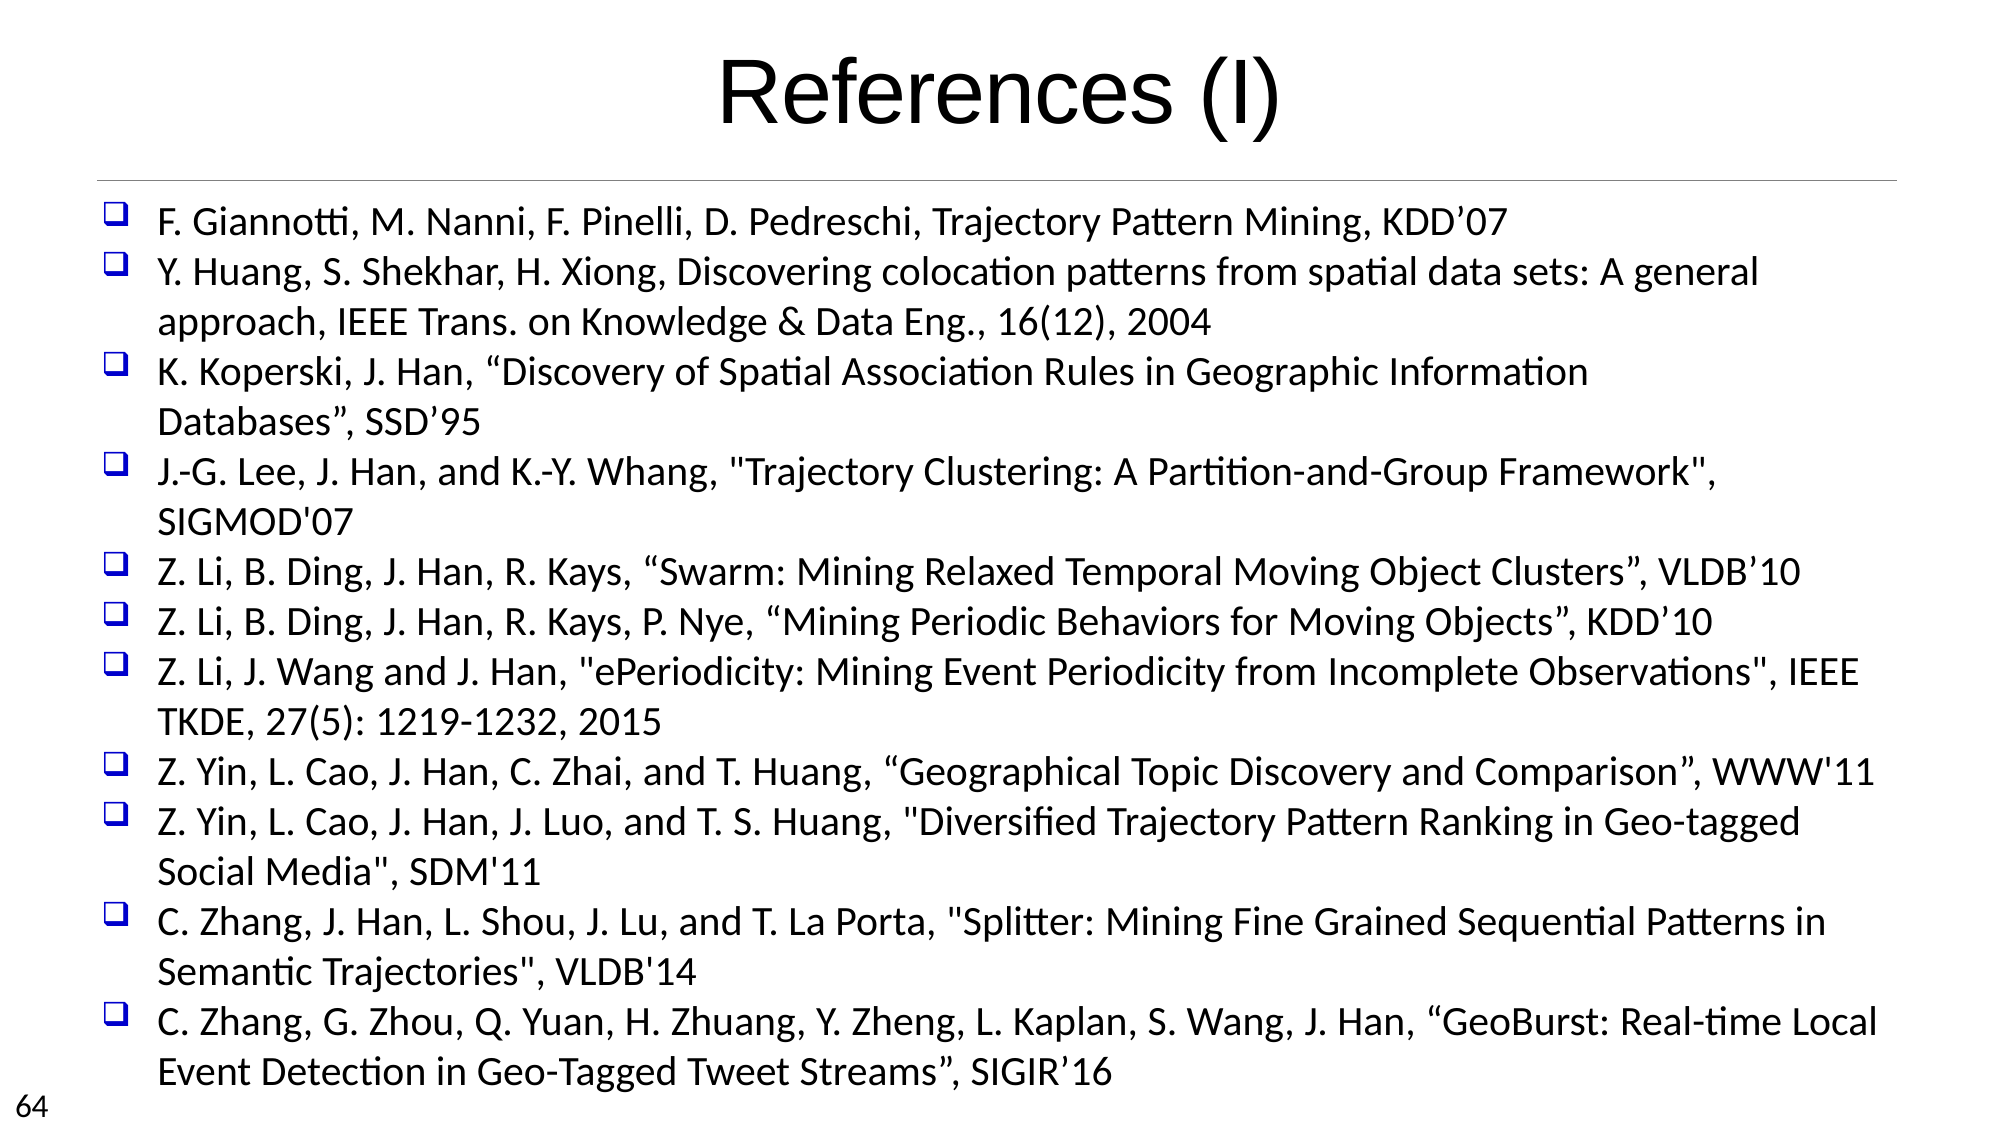

# References (I)
F. Giannotti, M. Nanni, F. Pinelli, D. Pedreschi, Trajectory Pattern Mining, KDD’07
Y. Huang, S. Shekhar, H. Xiong, Discovering colocation patterns from spatial data sets: A general approach, IEEE Trans. on Knowledge & Data Eng., 16(12), 2004
K. Koperski, J. Han, “Discovery of Spatial Association Rules in Geographic Information Databases”, SSD’95
J.-G. Lee, J. Han, and K.-Y. Whang, "Trajectory Clustering: A Partition-and-Group Framework", SIGMOD'07
Z. Li, B. Ding, J. Han, R. Kays, “Swarm: Mining Relaxed Temporal Moving Object Clusters”, VLDB’10
Z. Li, B. Ding, J. Han, R. Kays, P. Nye, “Mining Periodic Behaviors for Moving Objects”, KDD’10
Z. Li, J. Wang and J. Han, "ePeriodicity: Mining Event Periodicity from Incomplete Observations", IEEE TKDE, 27(5): 1219-1232, 2015
Z. Yin, L. Cao, J. Han, C. Zhai, and T. Huang, “Geographical Topic Discovery and Comparison”, WWW'11
Z. Yin, L. Cao, J. Han, J. Luo, and T. S. Huang, "Diversified Trajectory Pattern Ranking in Geo-tagged Social Media", SDM'11
C. Zhang, J. Han, L. Shou, J. Lu, and T. La Porta, "Splitter: Mining Fine Grained Sequential Patterns in Semantic Trajectories", VLDB'14
C. Zhang, G. Zhou, Q. Yuan, H. Zhuang, Y. Zheng, L. Kaplan, S. Wang, J. Han, “GeoBurst: Real-time Local Event Detection in Geo-Tagged Tweet Streams”, SIGIR’16